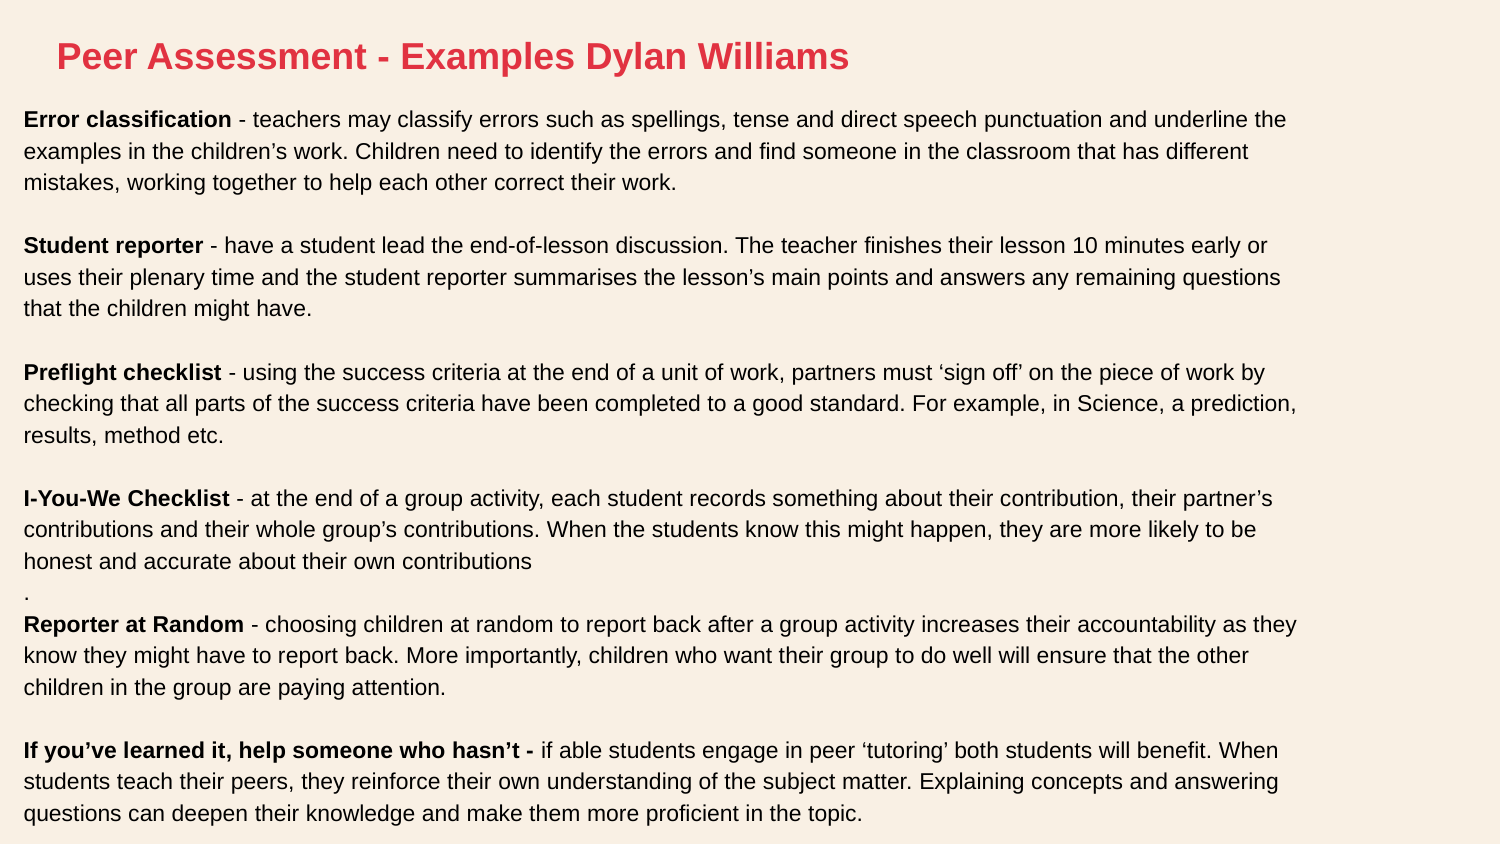

Peer Assessment - Examples Dylan Williams
Error classification - teachers may classify errors such as spellings, tense and direct speech punctuation and underline the examples in the children’s work. Children need to identify the errors and find someone in the classroom that has different mistakes, working together to help each other correct their work.

Student reporter - have a student lead the end-of-lesson discussion. The teacher finishes their lesson 10 minutes early or uses their plenary time and the student reporter summarises the lesson’s main points and answers any remaining questions that the children might have.

Preflight checklist - using the success criteria at the end of a unit of work, partners must ‘sign off’ on the piece of work by checking that all parts of the success criteria have been completed to a good standard. For example, in Science, a prediction, results, method etc.

I-You-We Checklist - at the end of a group activity, each student records something about their contribution, their partner’s contributions and their whole group’s contributions. When the students know this might happen, they are more likely to be honest and accurate about their own contributions
.
Reporter at Random - choosing children at random to report back after a group activity increases their accountability as they know they might have to report back. More importantly, children who want their group to do well will ensure that the other children in the group are paying attention.

If you’ve learned it, help someone who hasn’t - if able students engage in peer ‘tutoring’ both students will benefit. When students teach their peers, they reinforce their own understanding of the subject matter. Explaining concepts and answering questions can deepen their knowledge and make them more proficient in the topic.